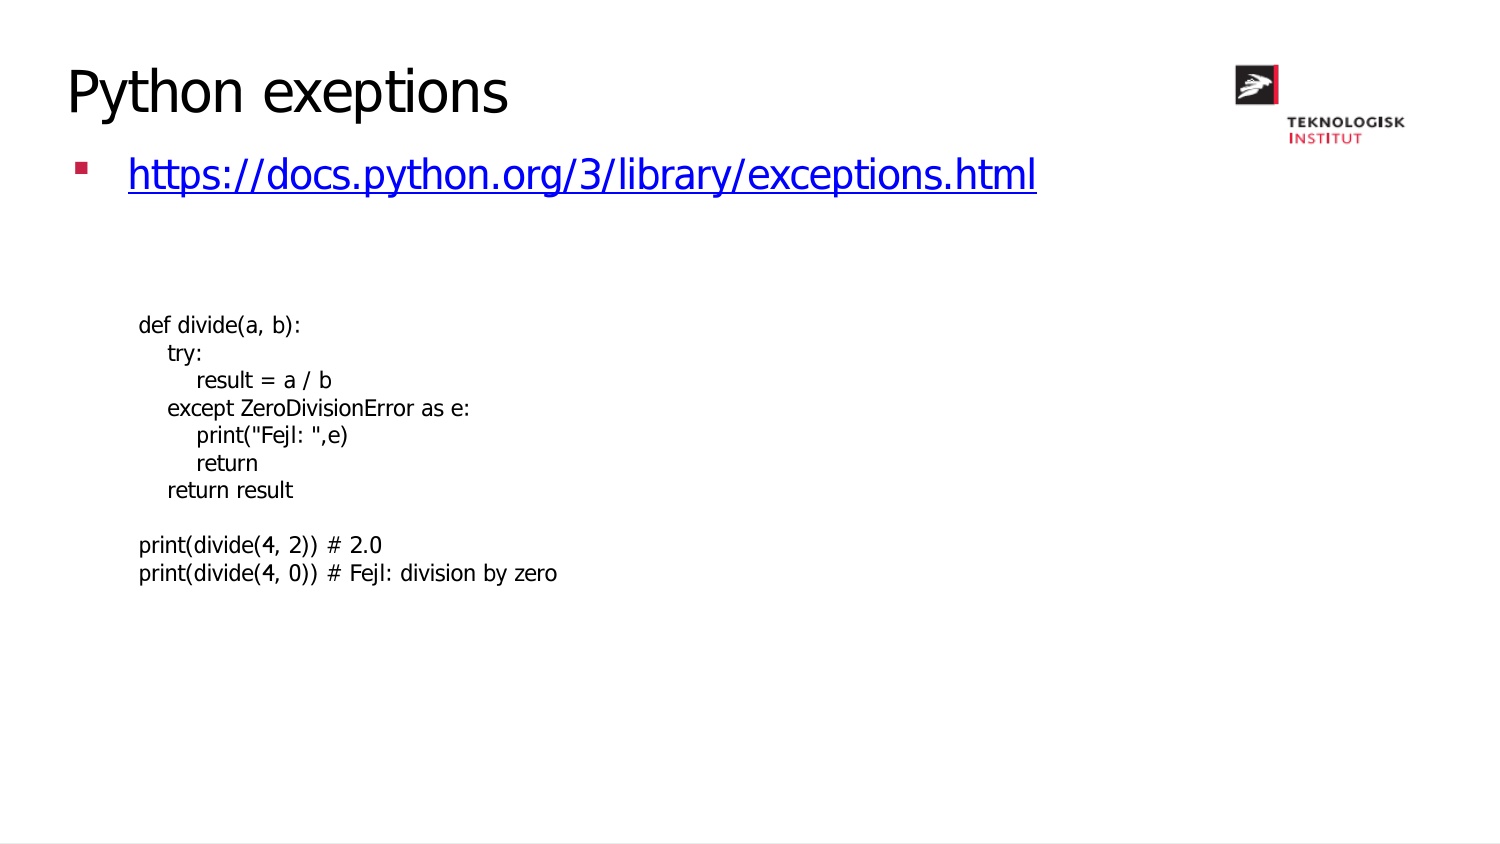

Python exeptions
https://docs.python.org/3/library/exceptions.html
def divide(a, b):
    try:
        result = a / b
    except ZeroDivisionError as e:
        print("Fejl: ",e)
        return
    return result

print(divide(4, 2)) # 2.0
print(divide(4, 0)) # Fejl: division by zero